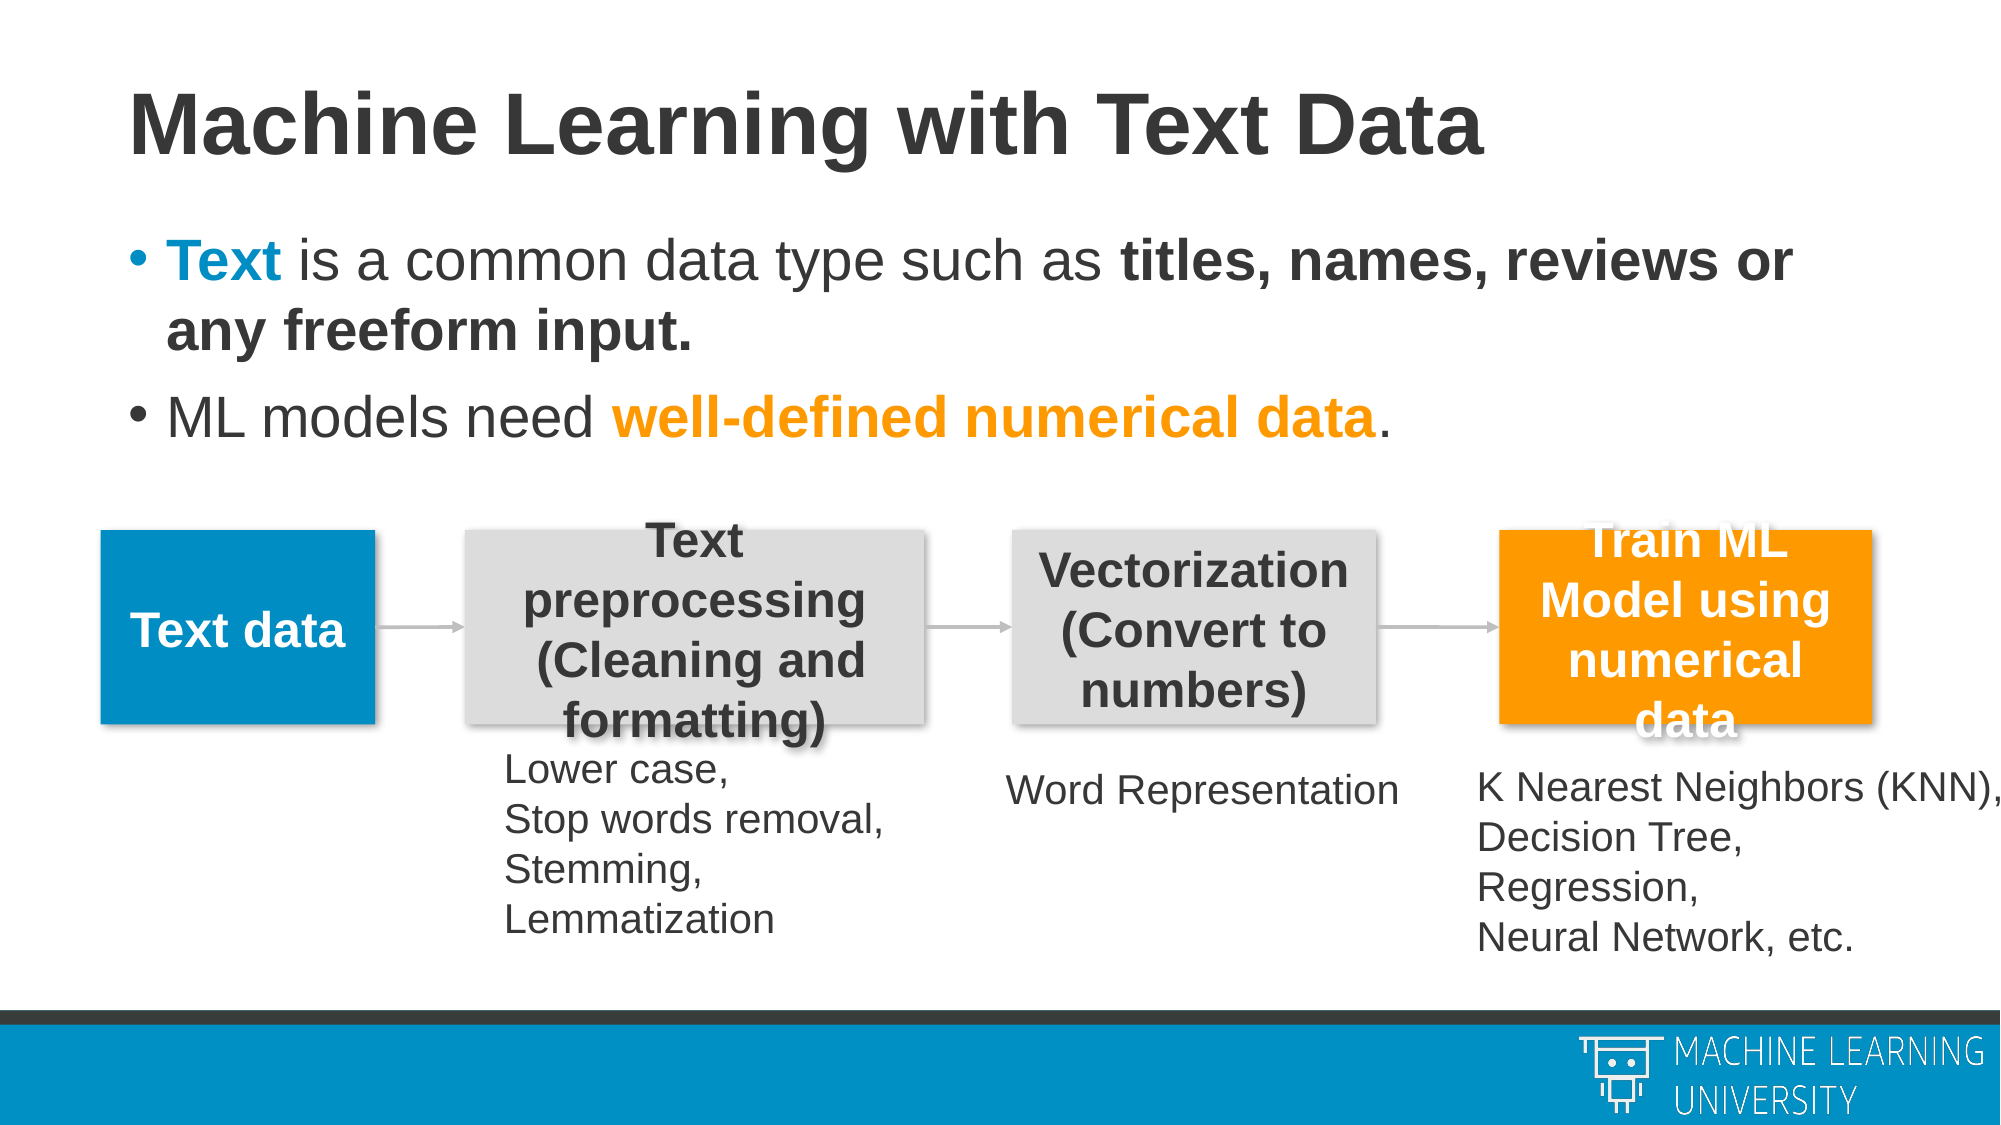

# Machine Learning with Text Data
Text is a common data type such as titles, names, reviews or any freeform input.
ML models need well-defined numerical data.

Vectorization
(Convert to numbers)
Text preprocessing
 (Cleaning and formatting)
Train ML Model using numerical data
Text data
Lower case,
Stop words removal,
Stemming,
Lemmatization
K Nearest Neighbors (KNN),
Decision Tree,
Regression,
Neural Network, etc.
Word Representation